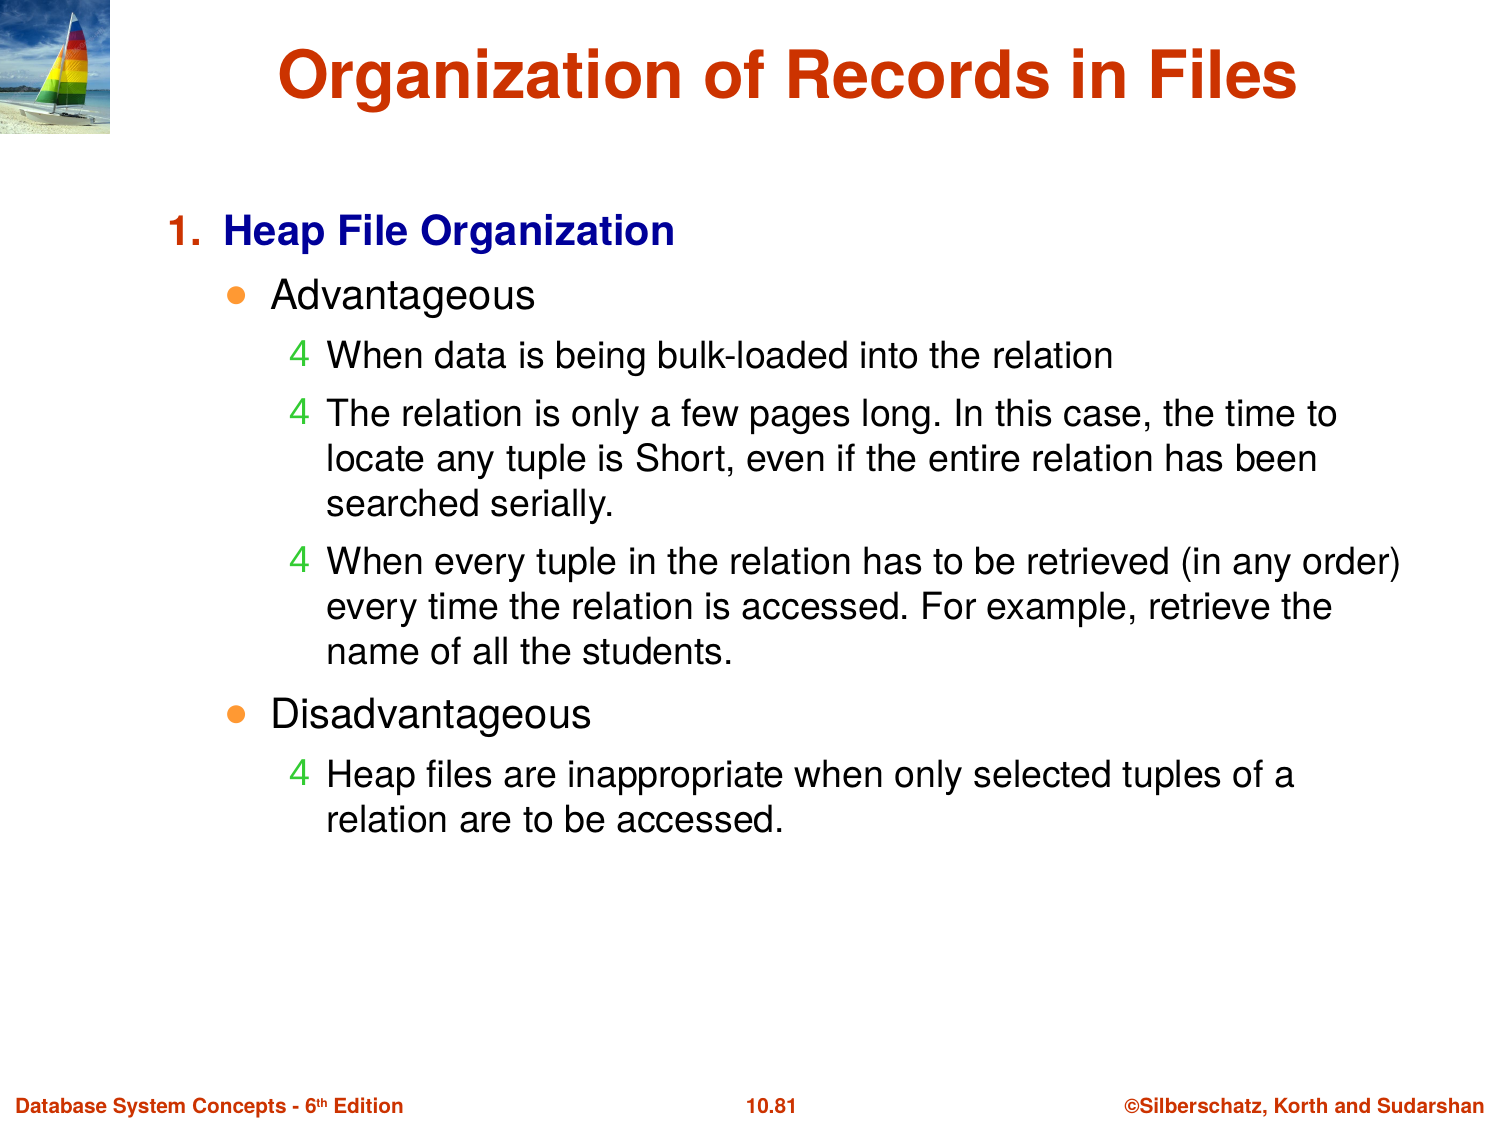

# Organization of Records in Files
Heap File Organization
Advantageous
When data is being bulk-loaded into the relation
The relation is only a few pages long. In this case, the time to locate any tuple is Short, even if the entire relation has been searched serially.
When every tuple in the relation has to be retrieved (in any order) every time the relation is accessed. For example, retrieve the name of all the students.
Disadvantageous
Heap files are inappropriate when only selected tuples of a relation are to be accessed.